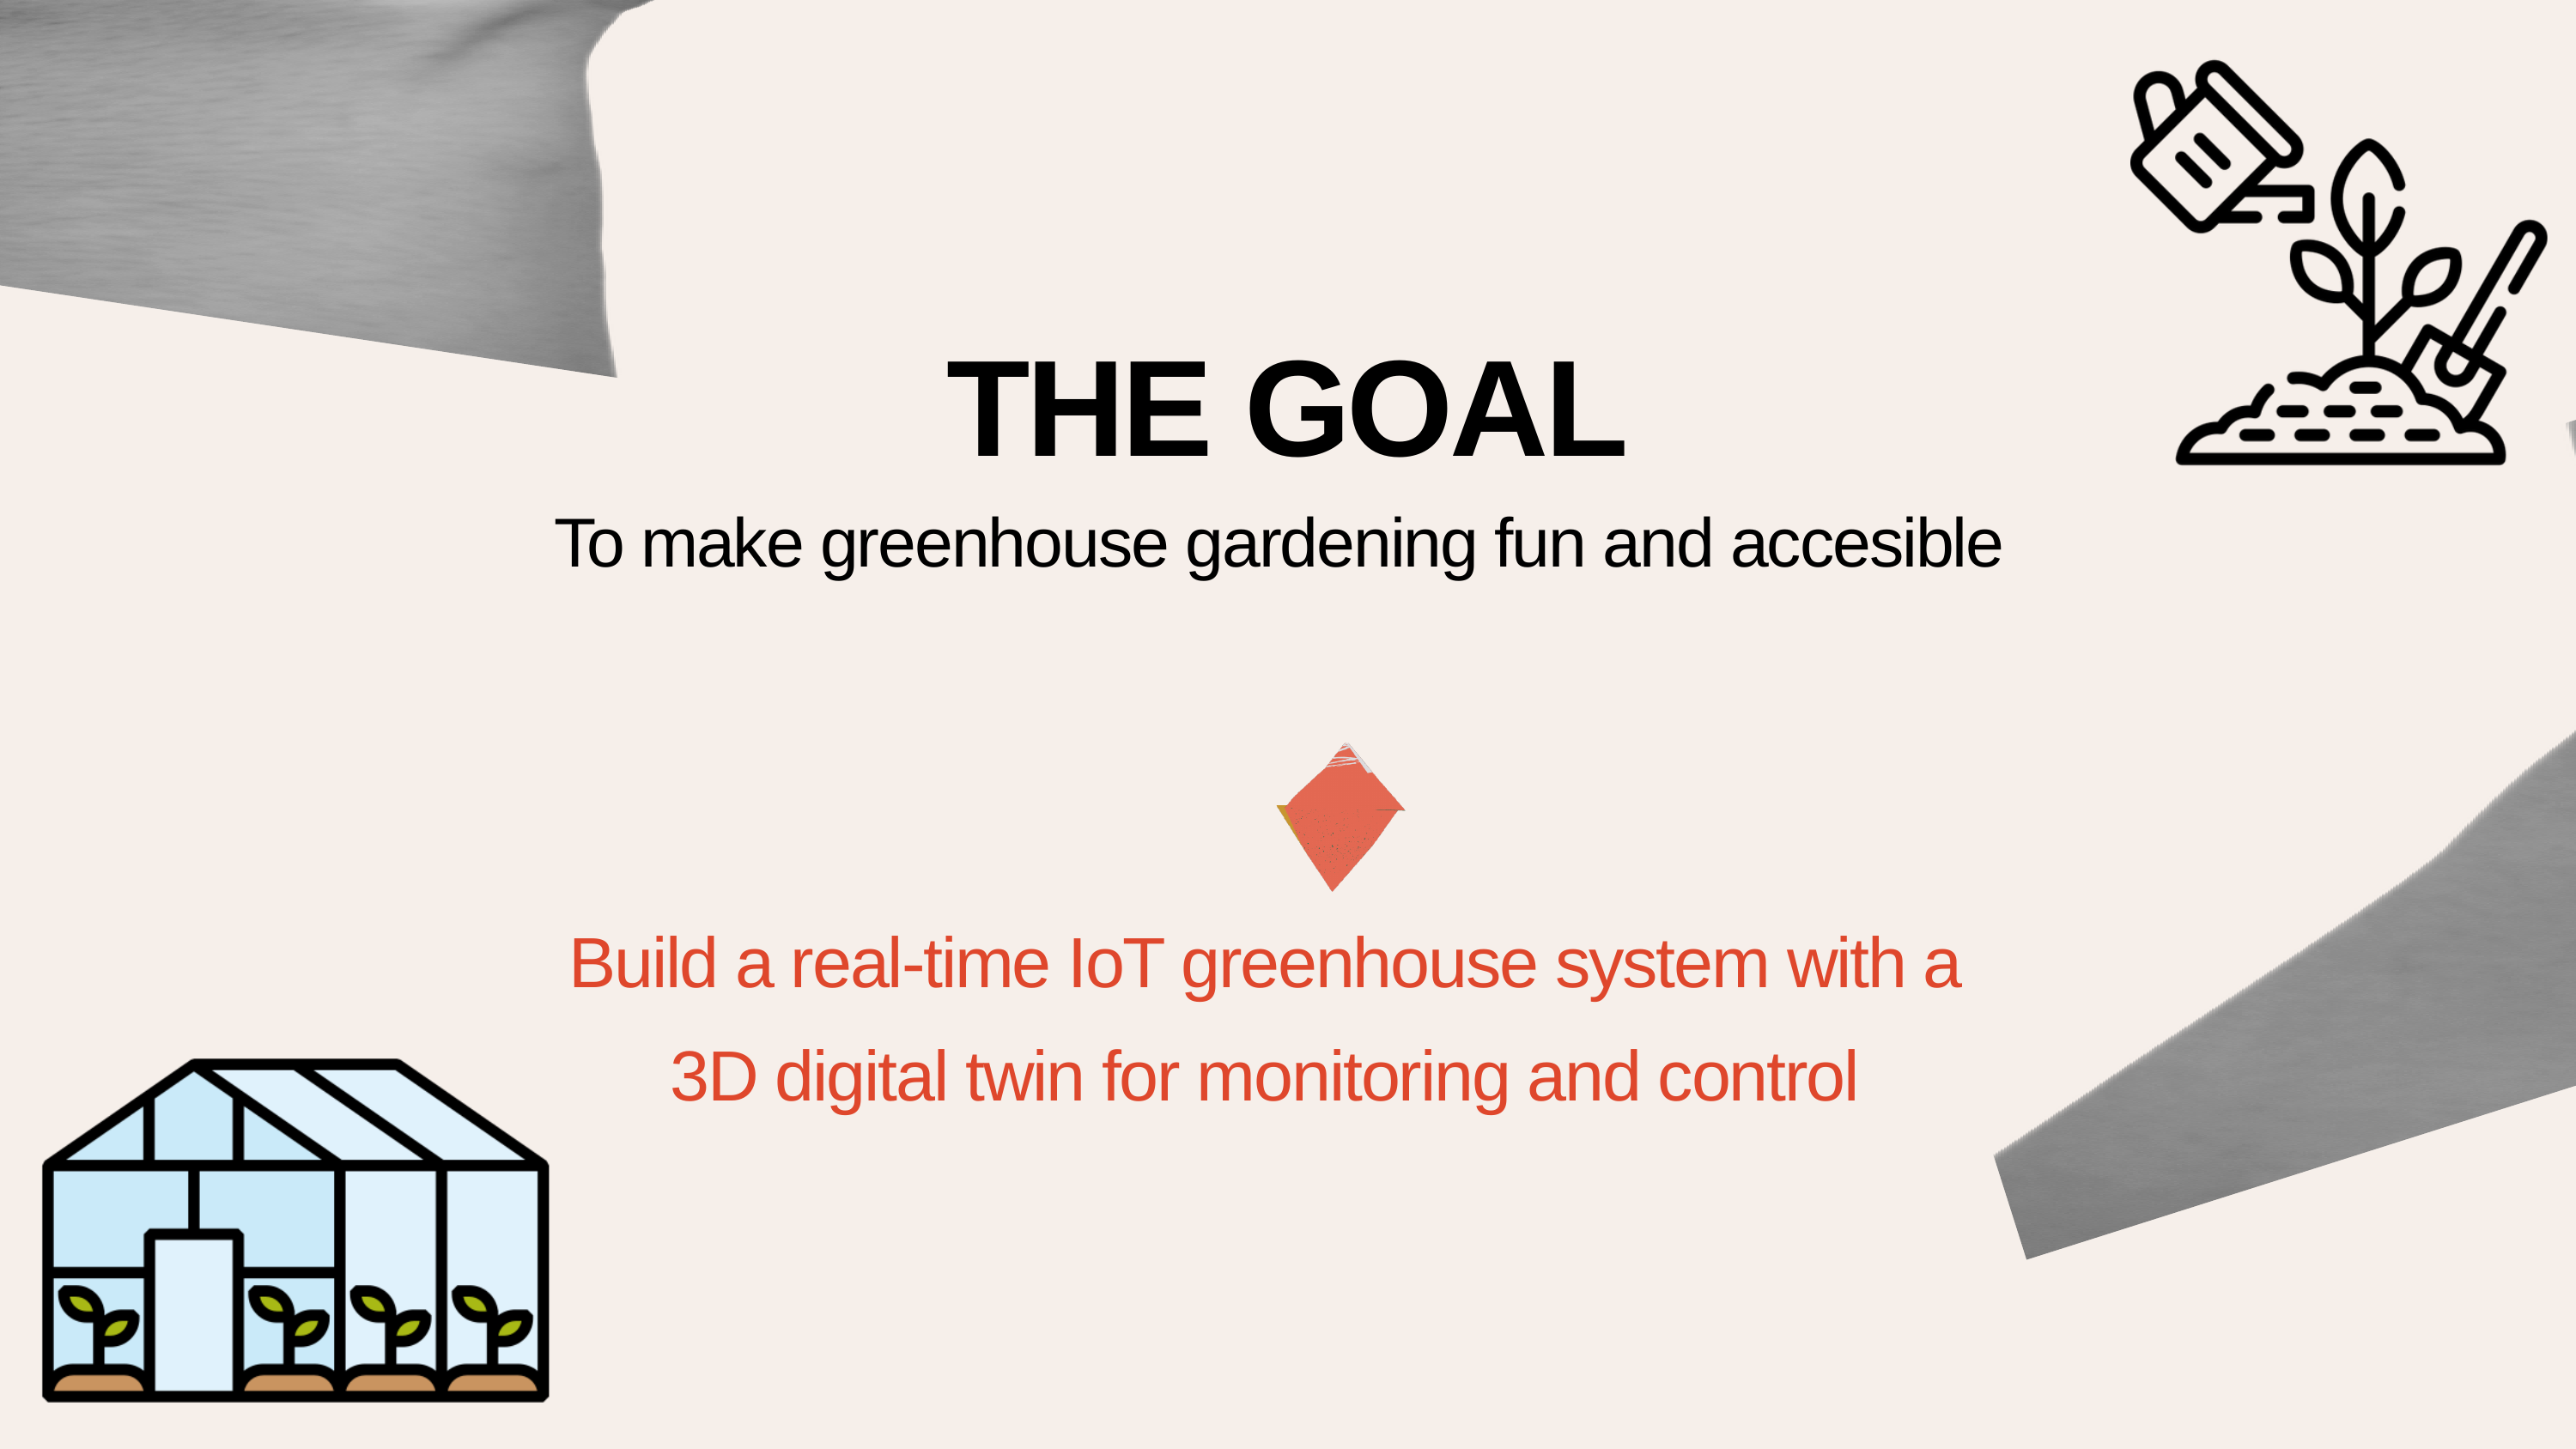

THE GOAL
To make greenhouse gardening fun and accesible

Build a real-time IoT greenhouse system with a 3D digital twin for monitoring and control